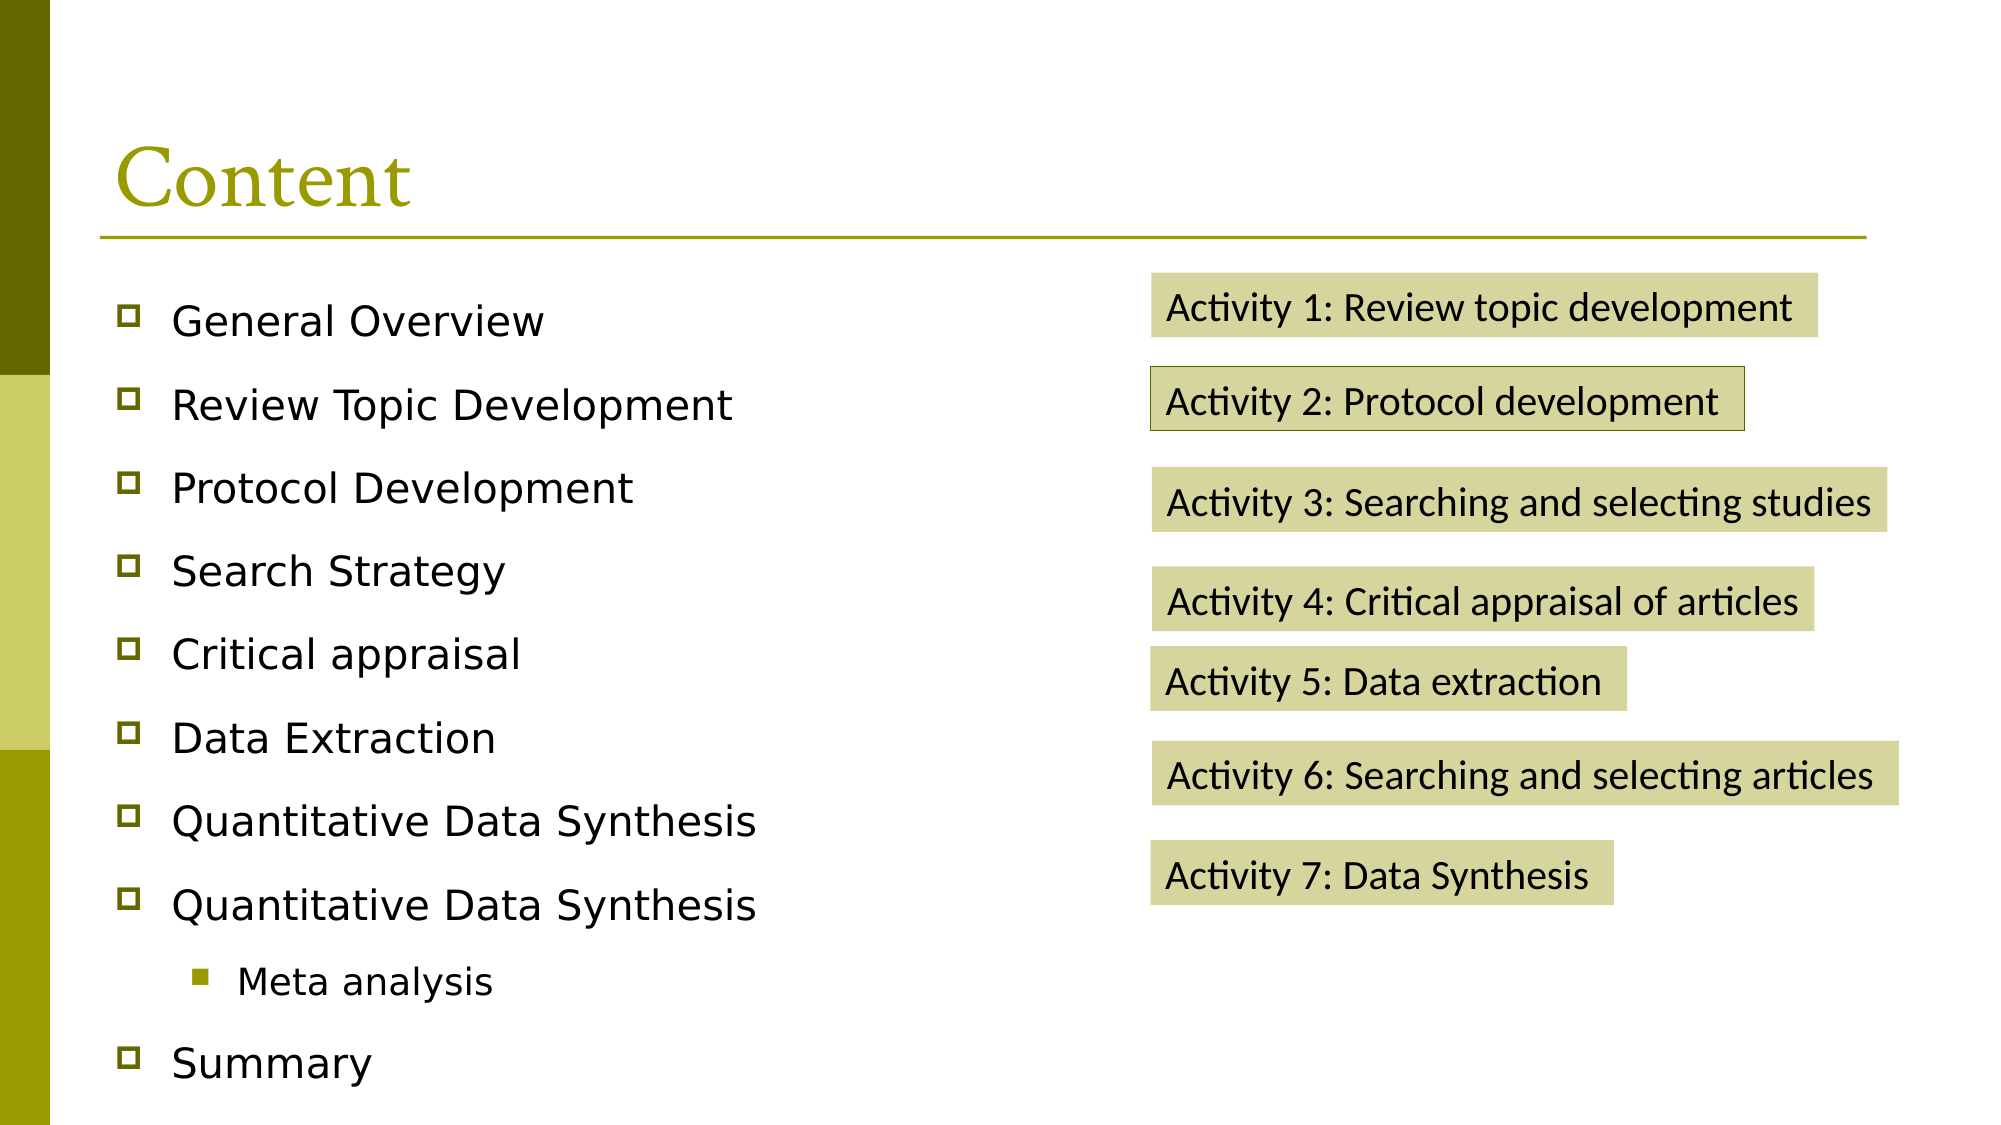

# Content
General Overview
Review Topic Development
Protocol Development
Search Strategy
Critical appraisal
Data Extraction
Quantitative Data Synthesis
Quantitative Data Synthesis
Meta analysis
Summary

Activity 1: Review topic development
Activity 2: Protocol development
Activity 3: Searching and selecting studies
Activity 4: Critical appraisal of articles
Activity 5: Data extraction
Activity 6: Searching and selecting articles
Activity 7: Data Synthesis